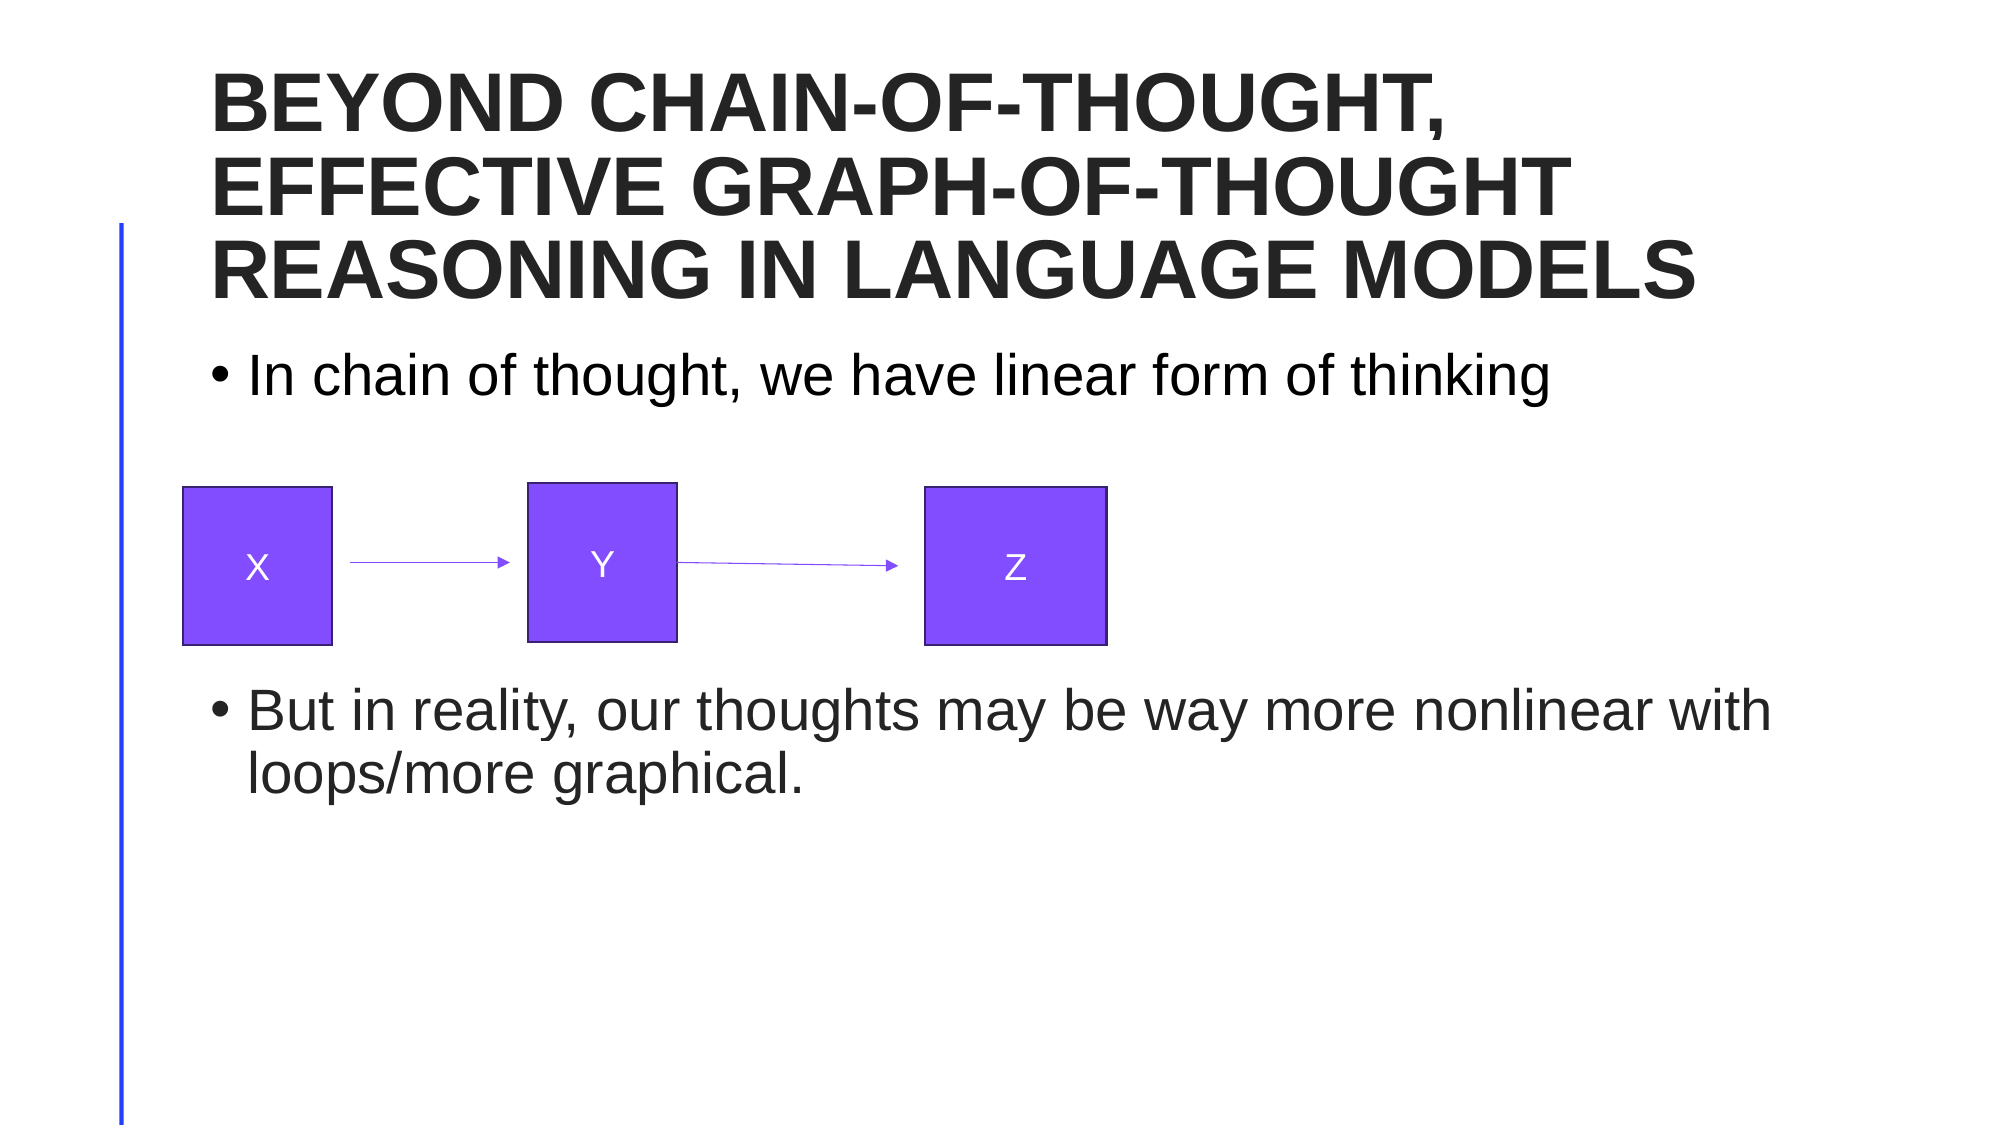

# Beyond Chain-of-Thought, Effective Graph-of-Thought Reasoning in Language Models
In chain of thought, we have linear form of thinking

But in reality, our thoughts may be way more nonlinear with loops/more graphical.
Y
X
Z